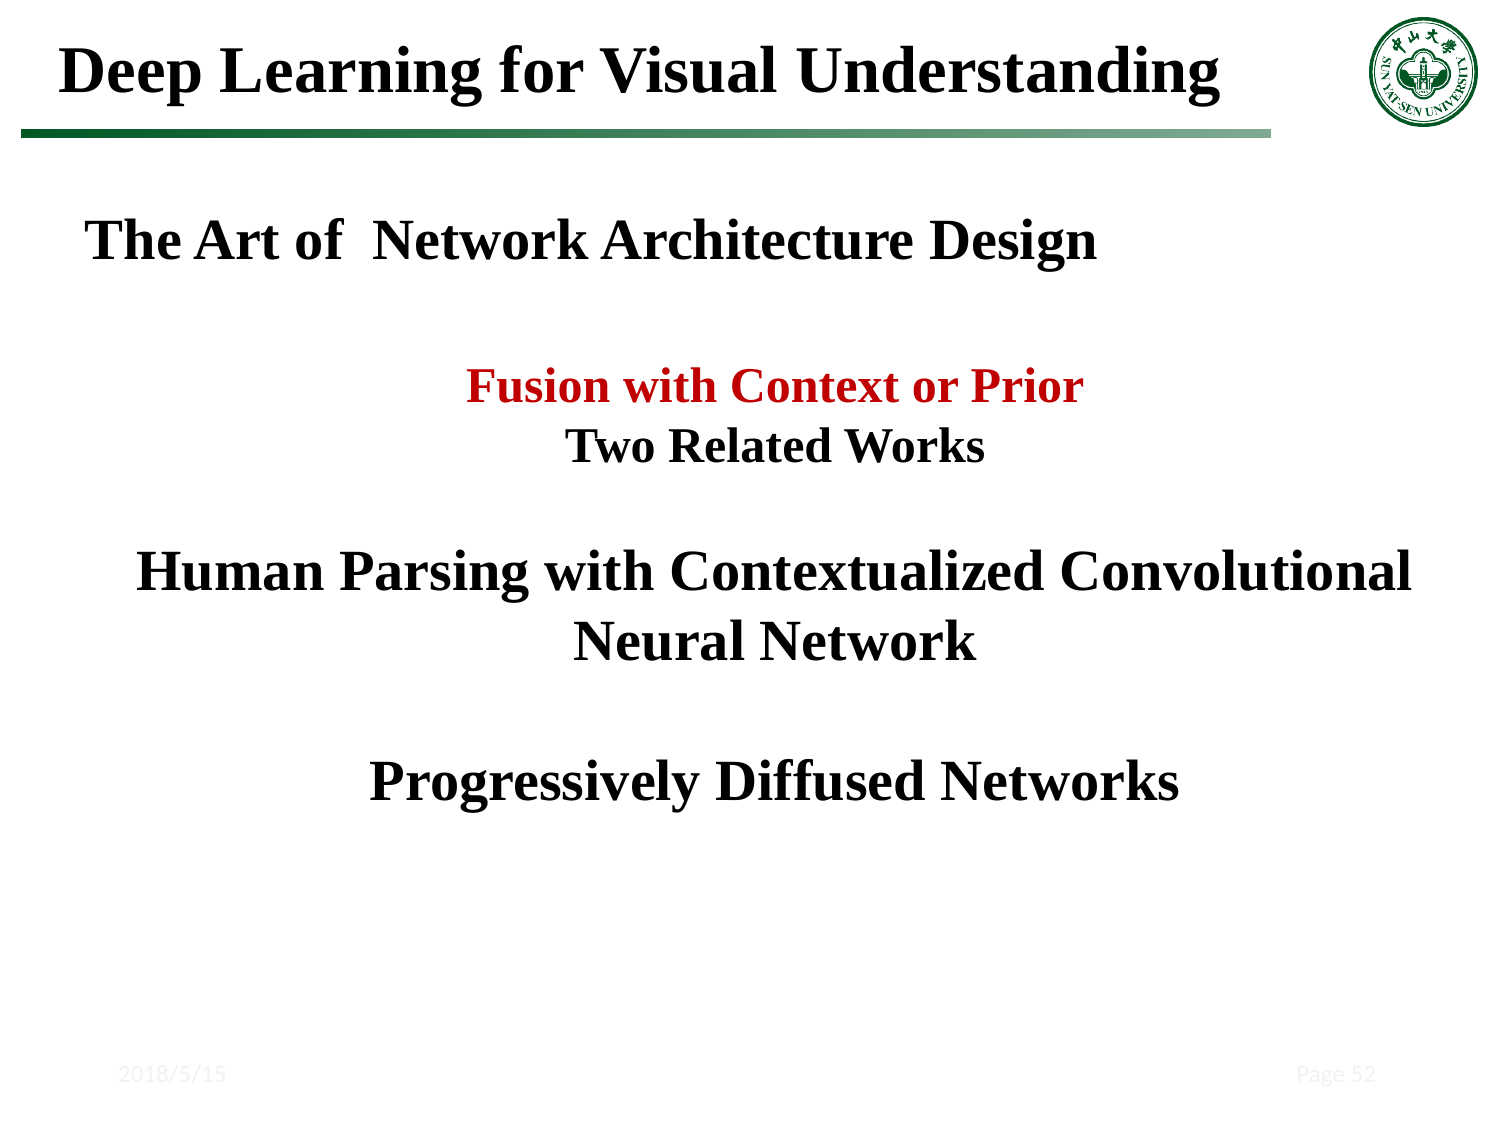

Deep Learning for Visual Understanding
The Art of  Network Architecture Design

Fusion with Context or Prior
Two Related Works

Human Parsing with Contextualized Convolutional Neural Network

Progressively Diffused Networks

2018/5/15
Page 52